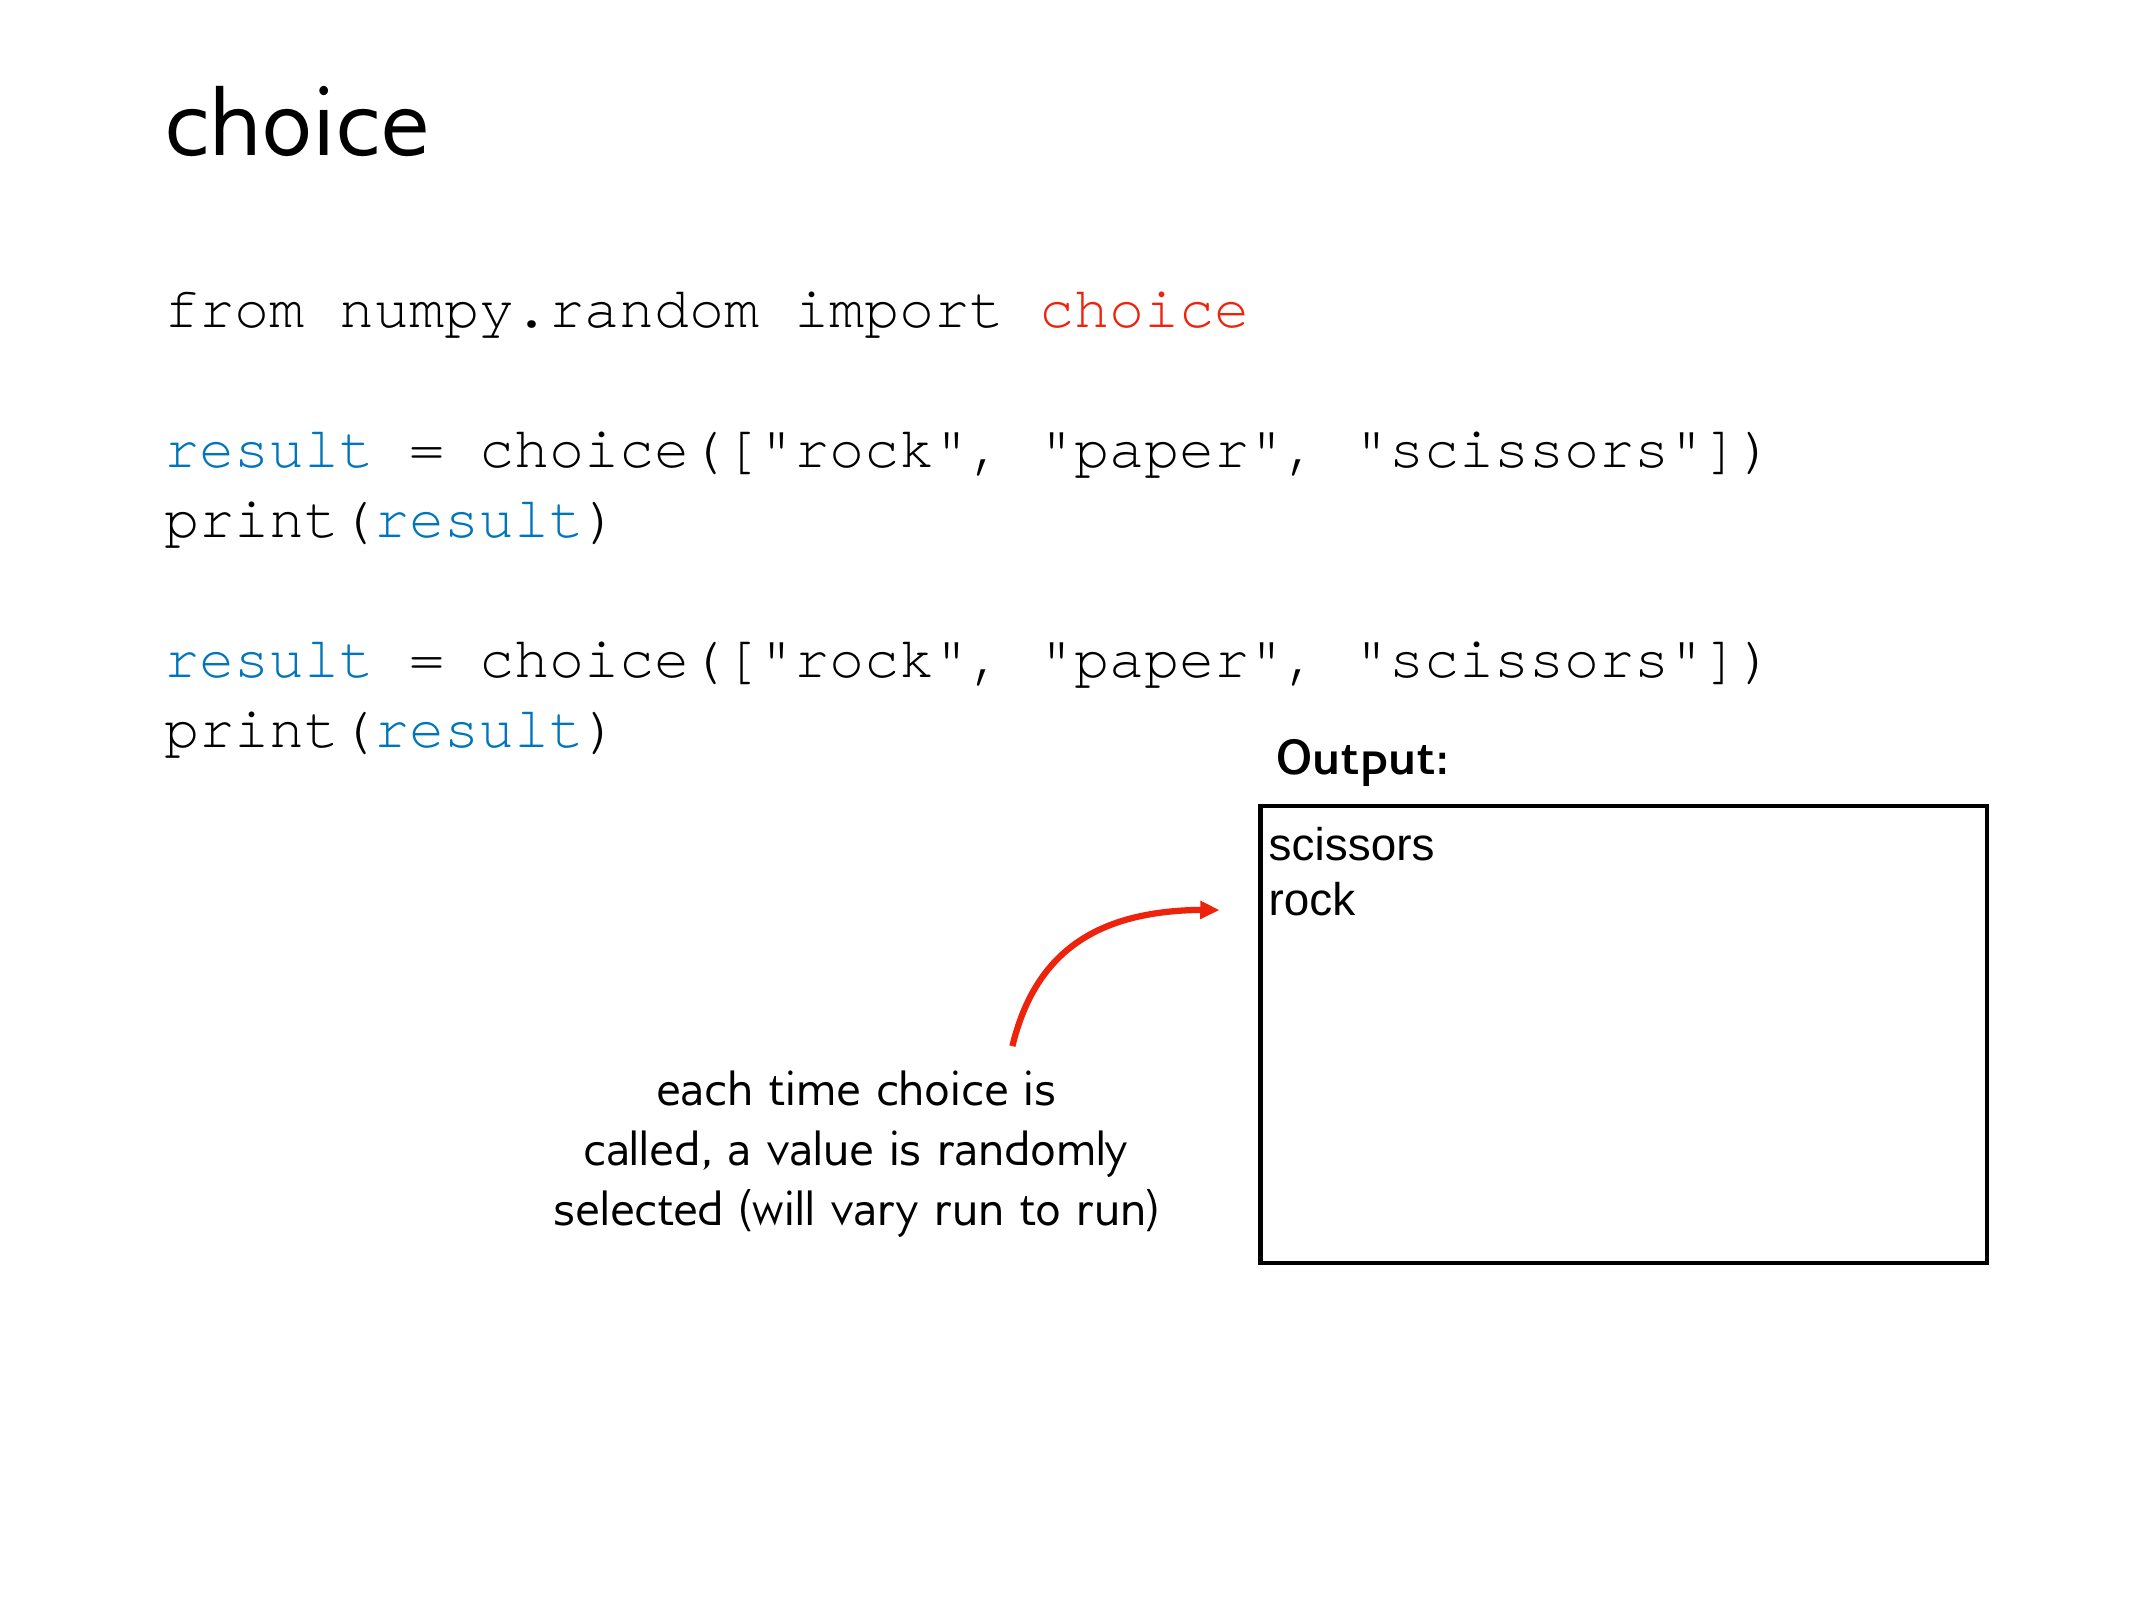

# choice
from numpy.random import choice

result = choice(["rock", "paper", "scissors"])
print(result)

result = choice(["rock", "paper", "scissors"])
print(result)
Output:
scissors
rock

each time choice is
called, a value is randomly
selected (will vary run to run)